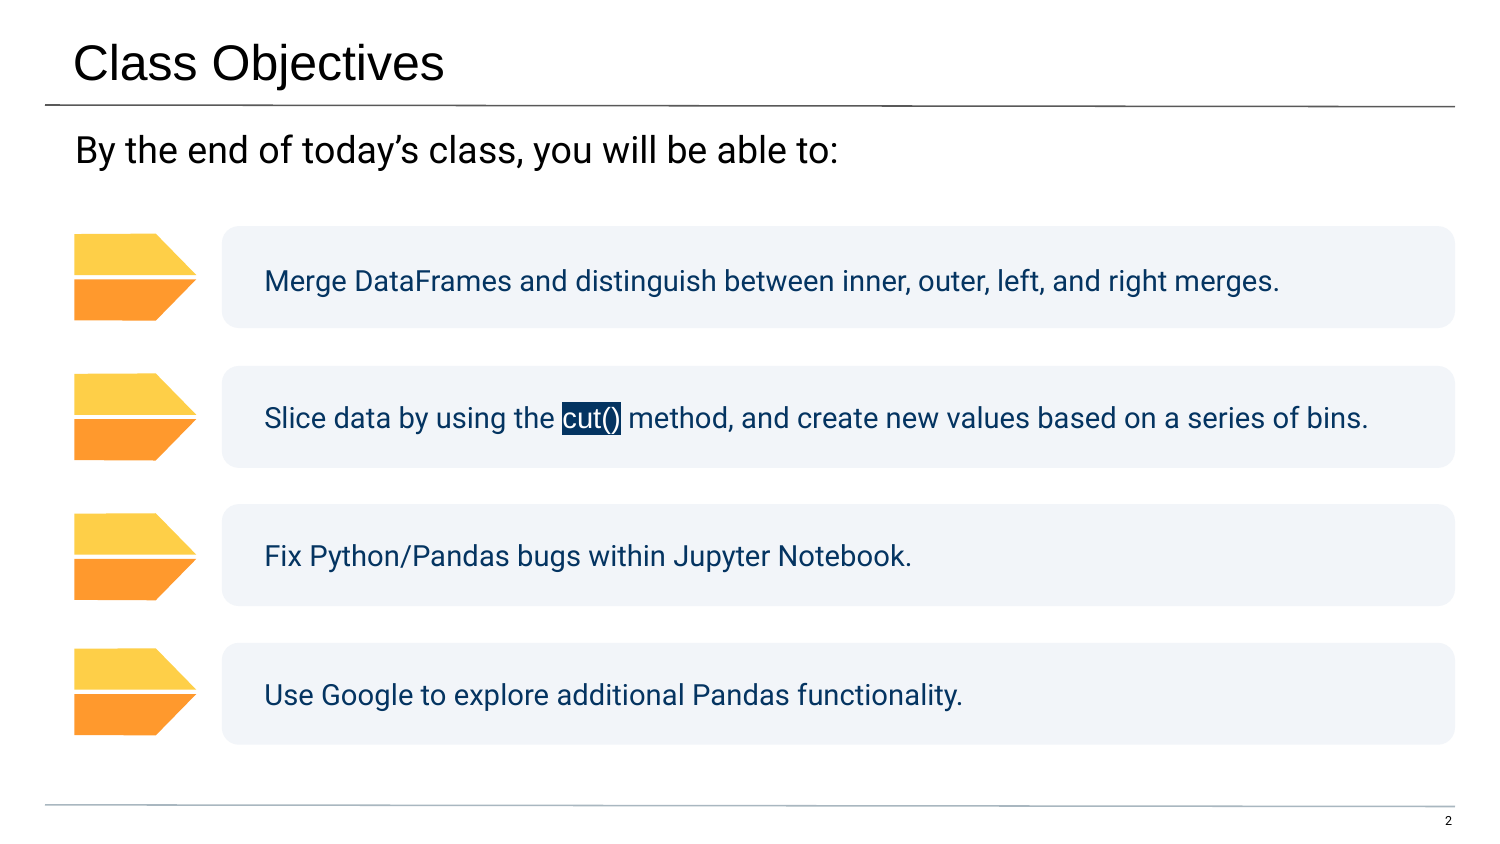

# Class Objectives
By the end of today’s class, you will be able to:
Merge DataFrames and distinguish between inner, outer, left, and right merges.

Slice data by using the cut() method, and create new values based on a series of bins.

Fix Python/Pandas bugs within Jupyter Notebook.

Use Google to explore additional Pandas functionality.